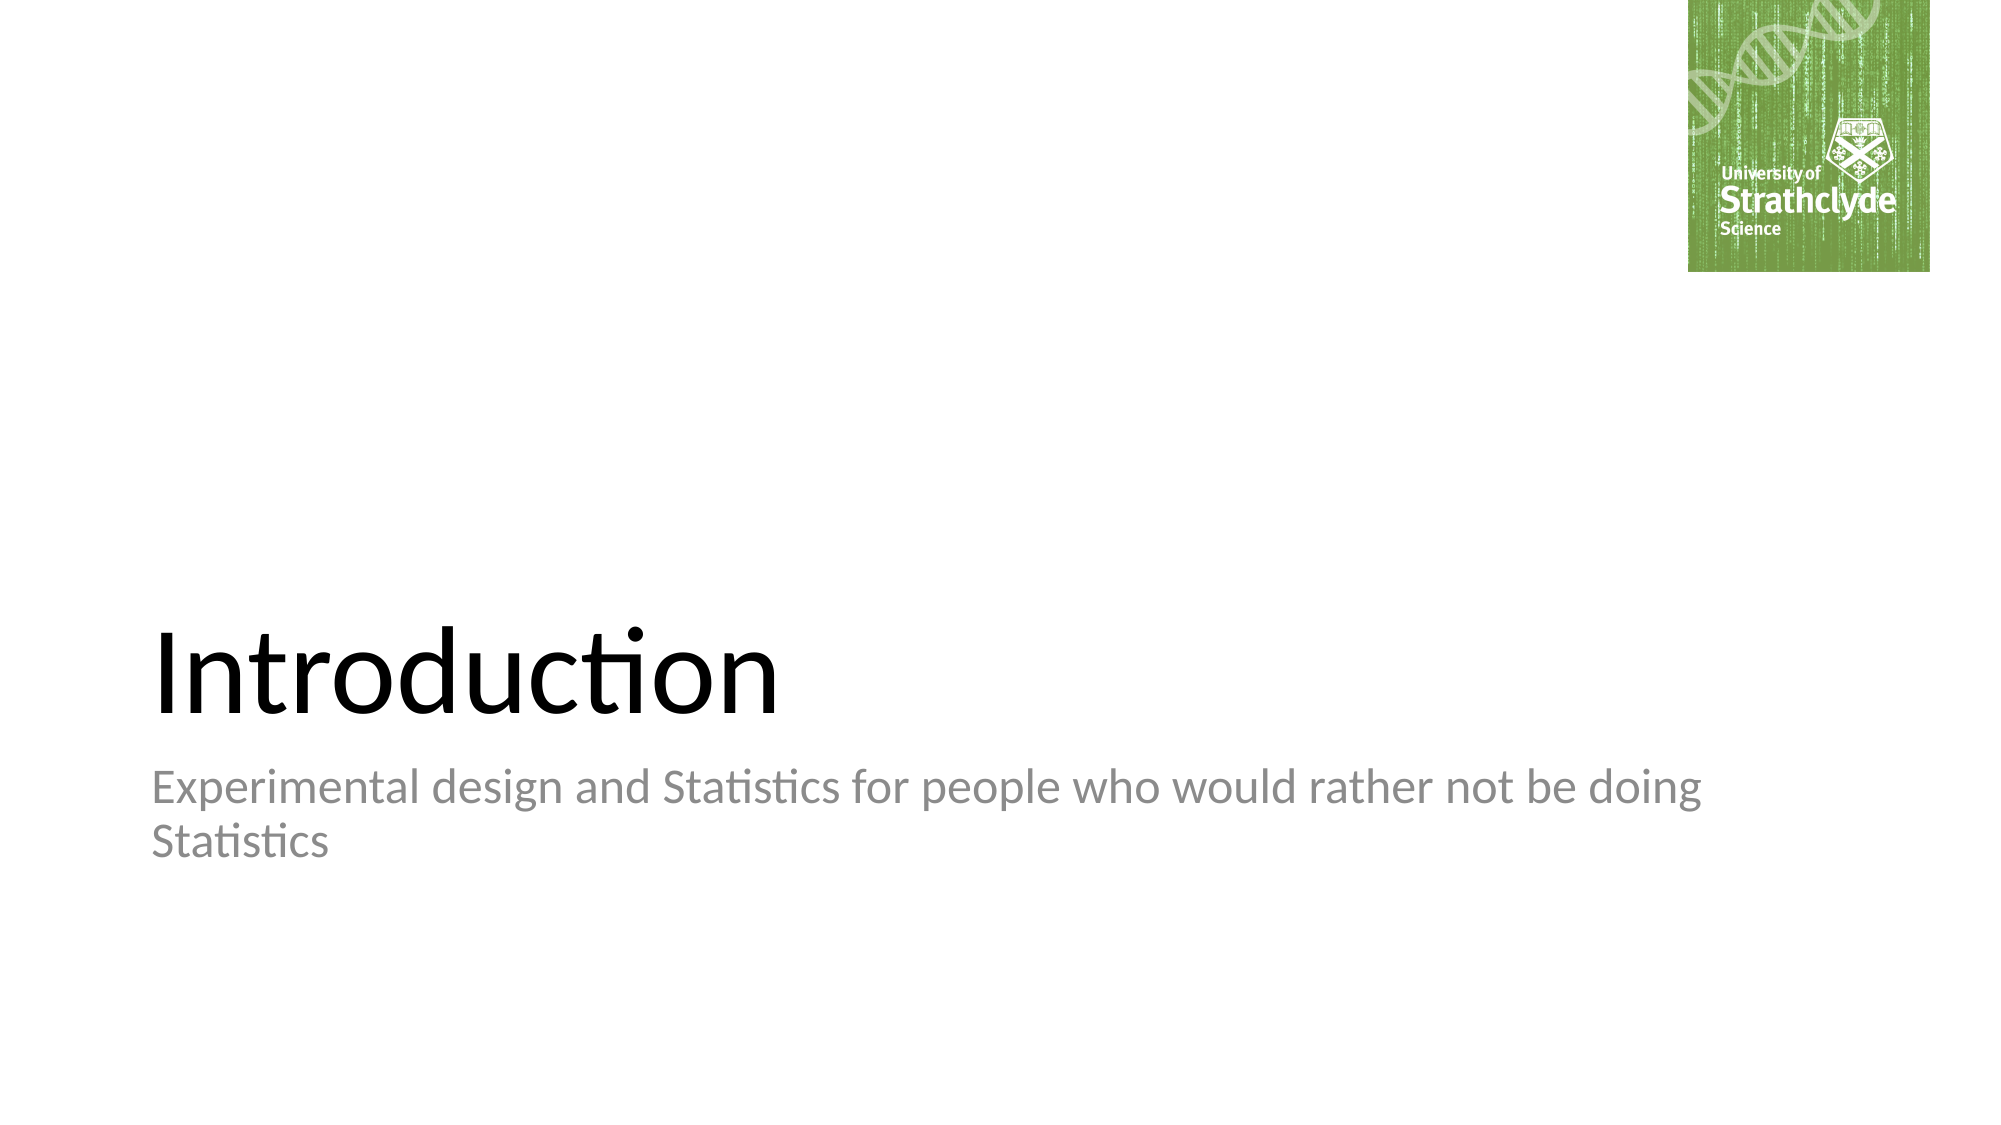

# Introduction
Experimental design and Statistics for people who would rather not be doing Statistics